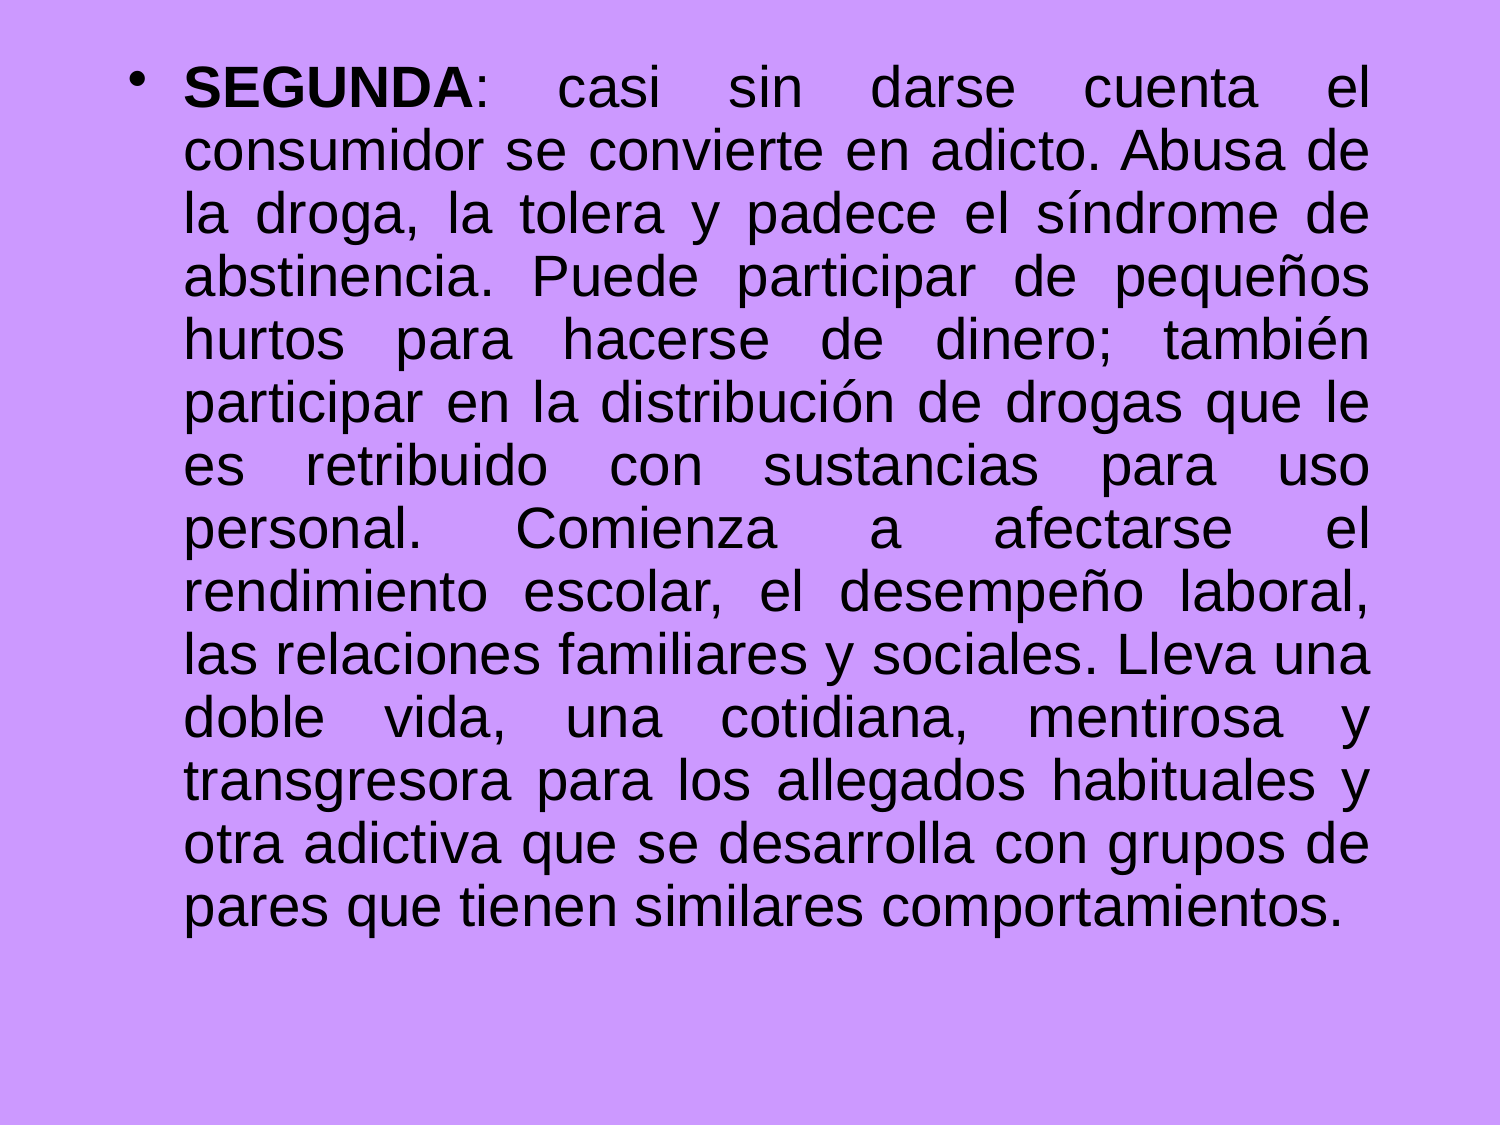

SEGUNDA: casi sin darse cuenta el consumidor se convierte en adicto. Abusa de la droga, la tolera y padece el síndrome de abstinencia. Puede participar de pequeños hurtos para hacerse de dinero; también participar en la distribución de drogas que le es retribuido con sustancias para uso personal. Comienza a afectarse el rendimiento escolar, el desempeño laboral, las relaciones familiares y sociales. Lleva una doble vida, una cotidiana, mentirosa y transgresora para los allegados habituales y otra adictiva que se desarrolla con grupos de pares que tienen similares comportamientos.